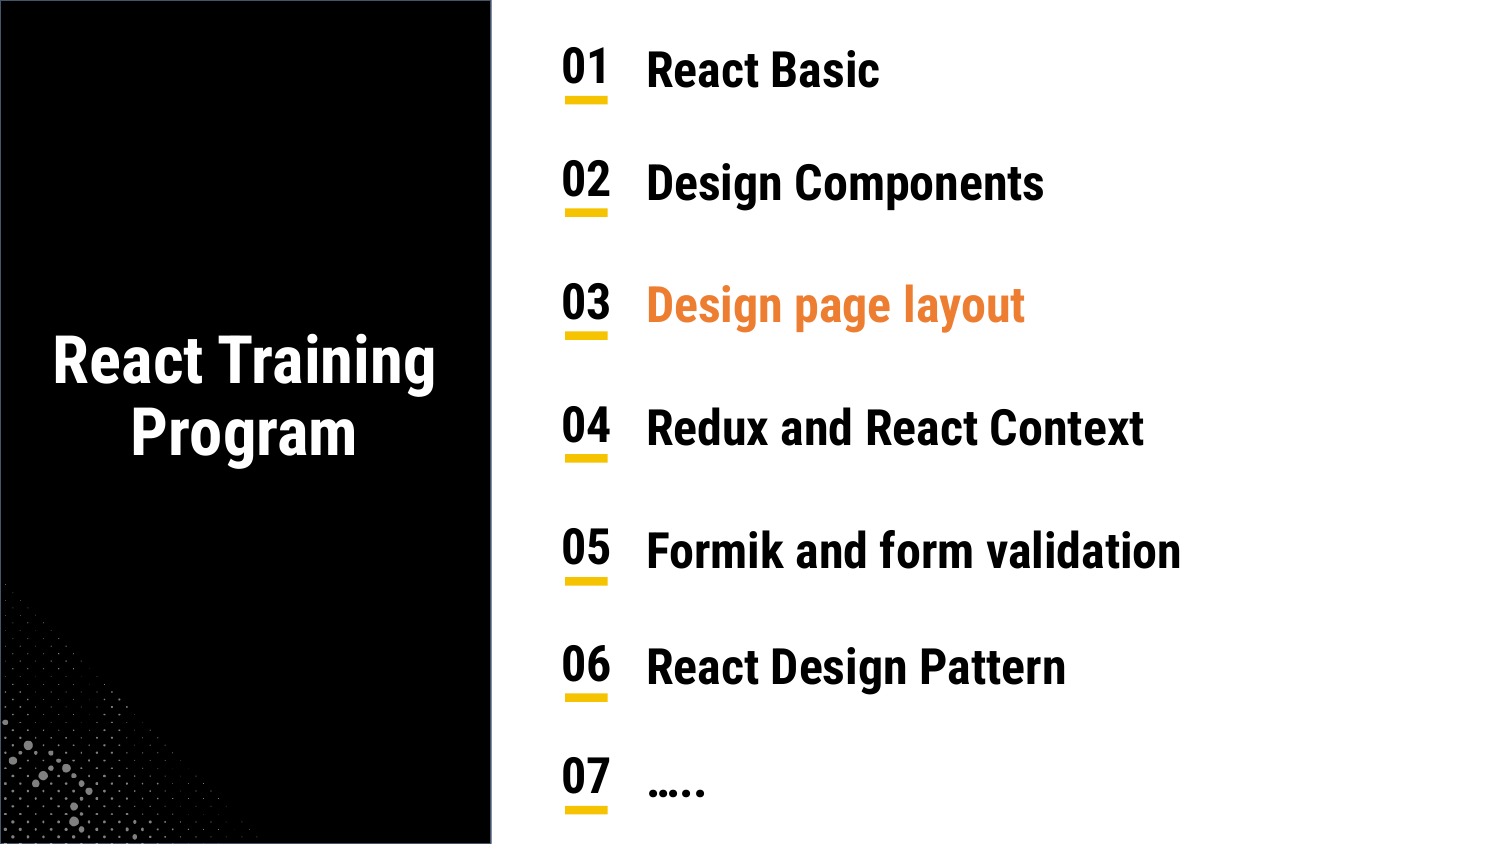

01
React Basic

# React Training Program
02
Design Components

03
Design page layout

04
Redux and React Context

05
Formik and form validation

06
React Design Pattern

07
…..